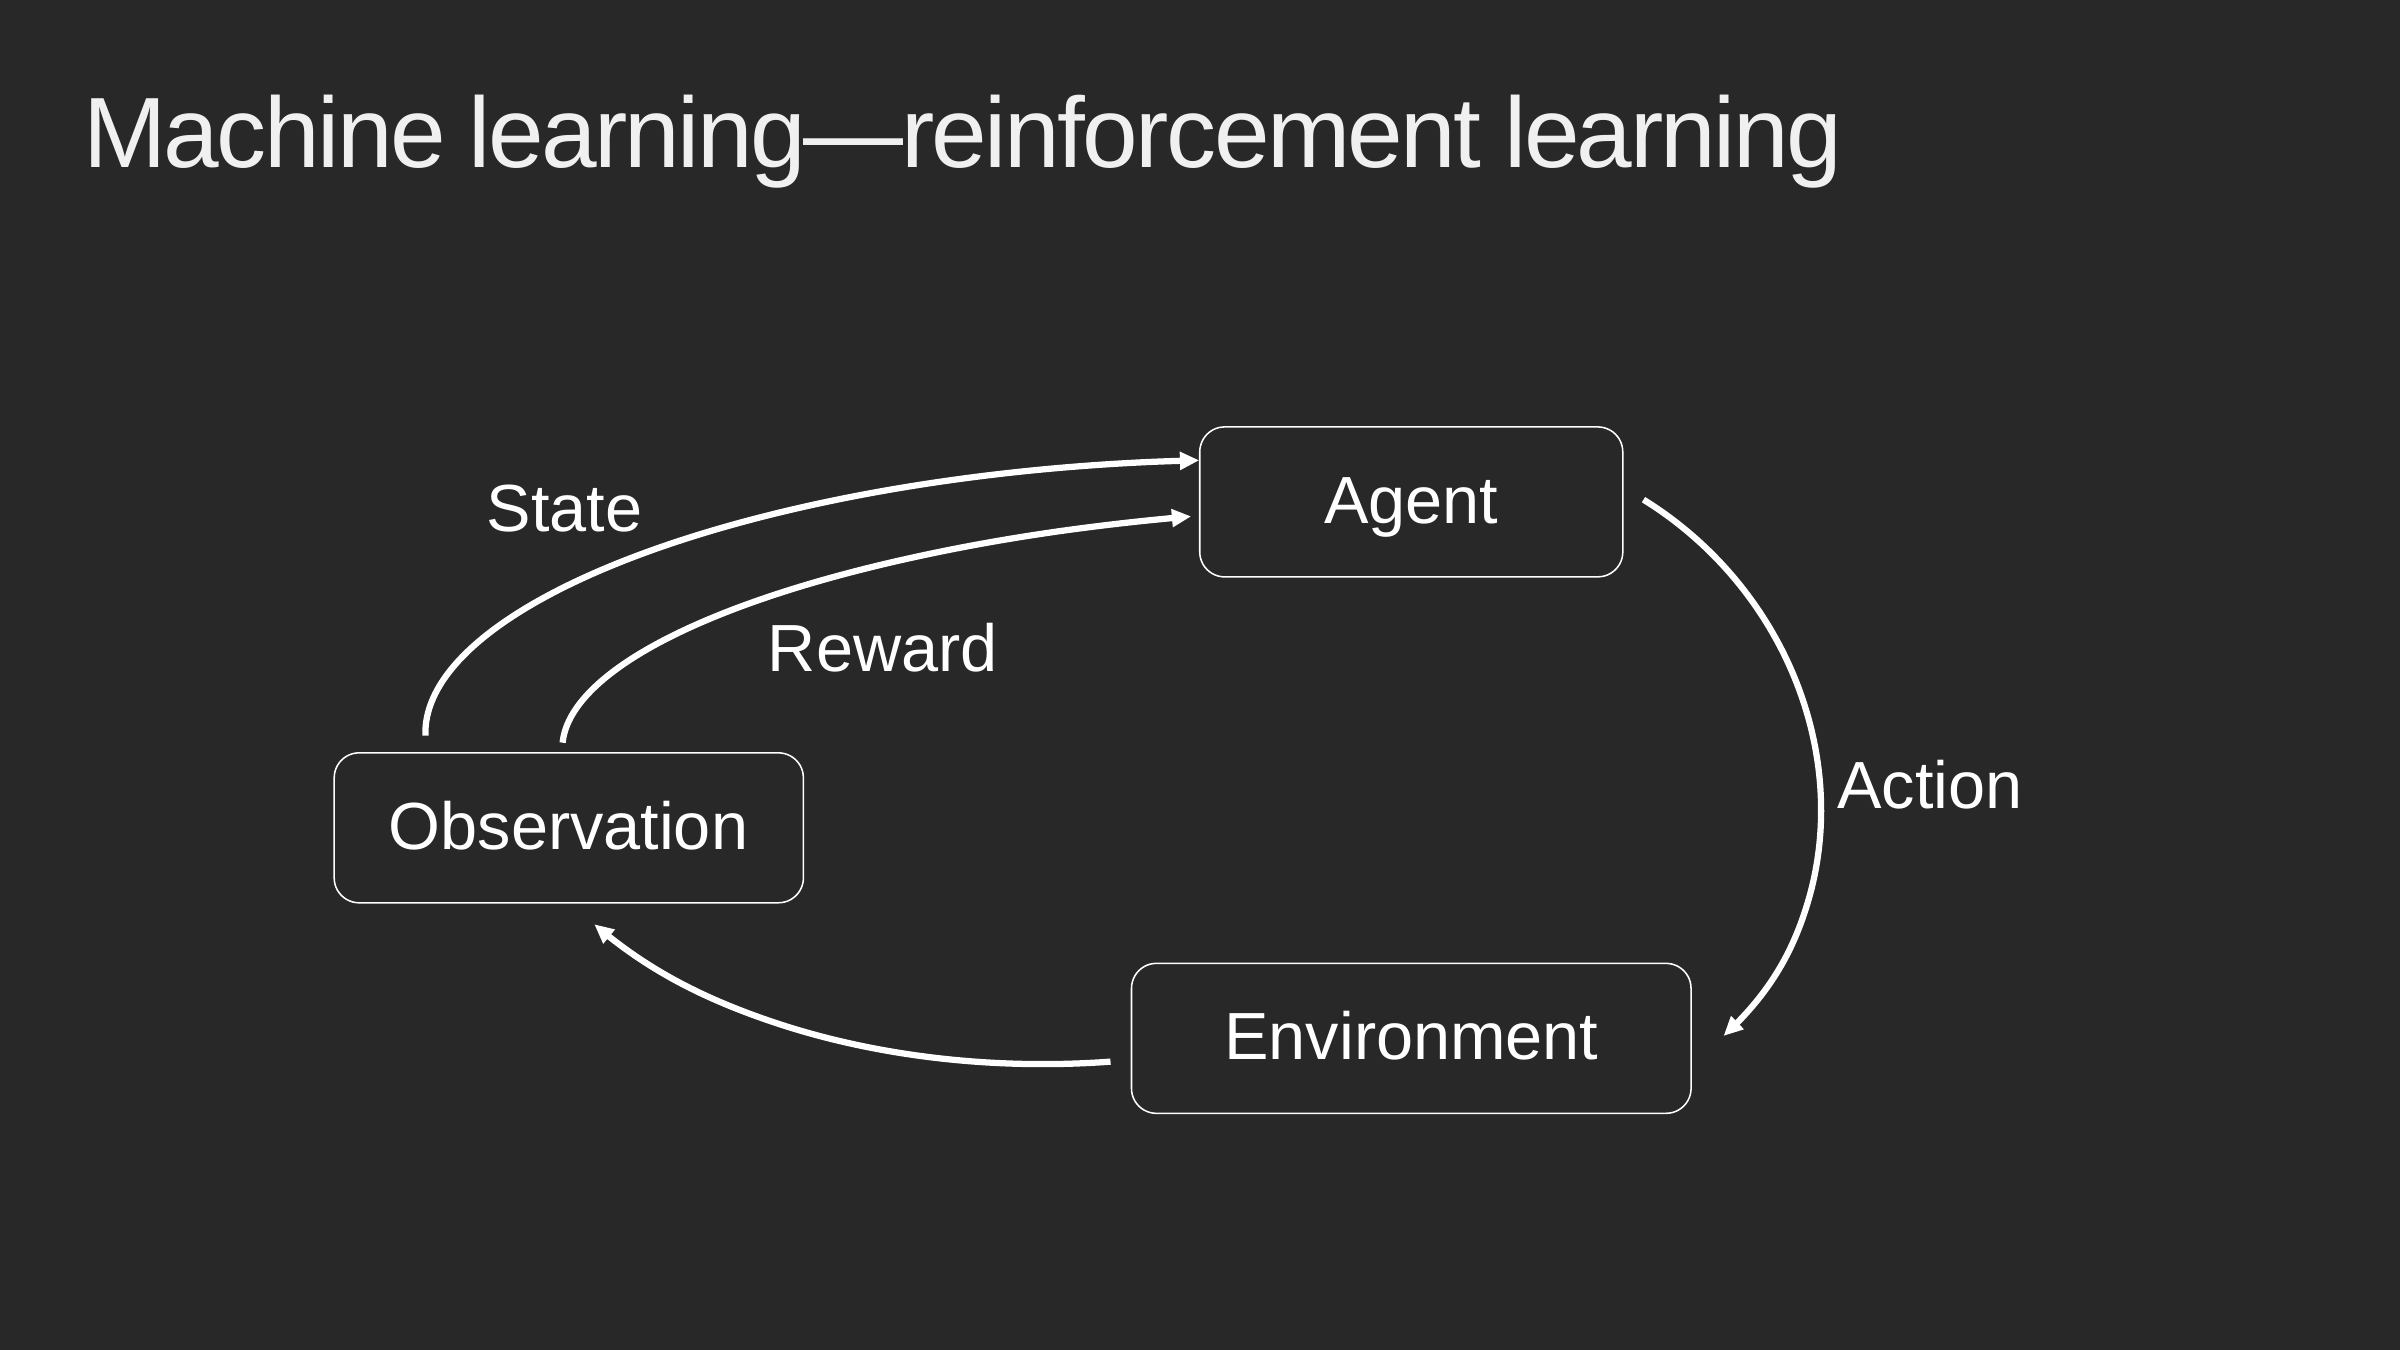

# Machine learning—reinforcement learning
Agent

State

Reward
Action
Observation
Environment